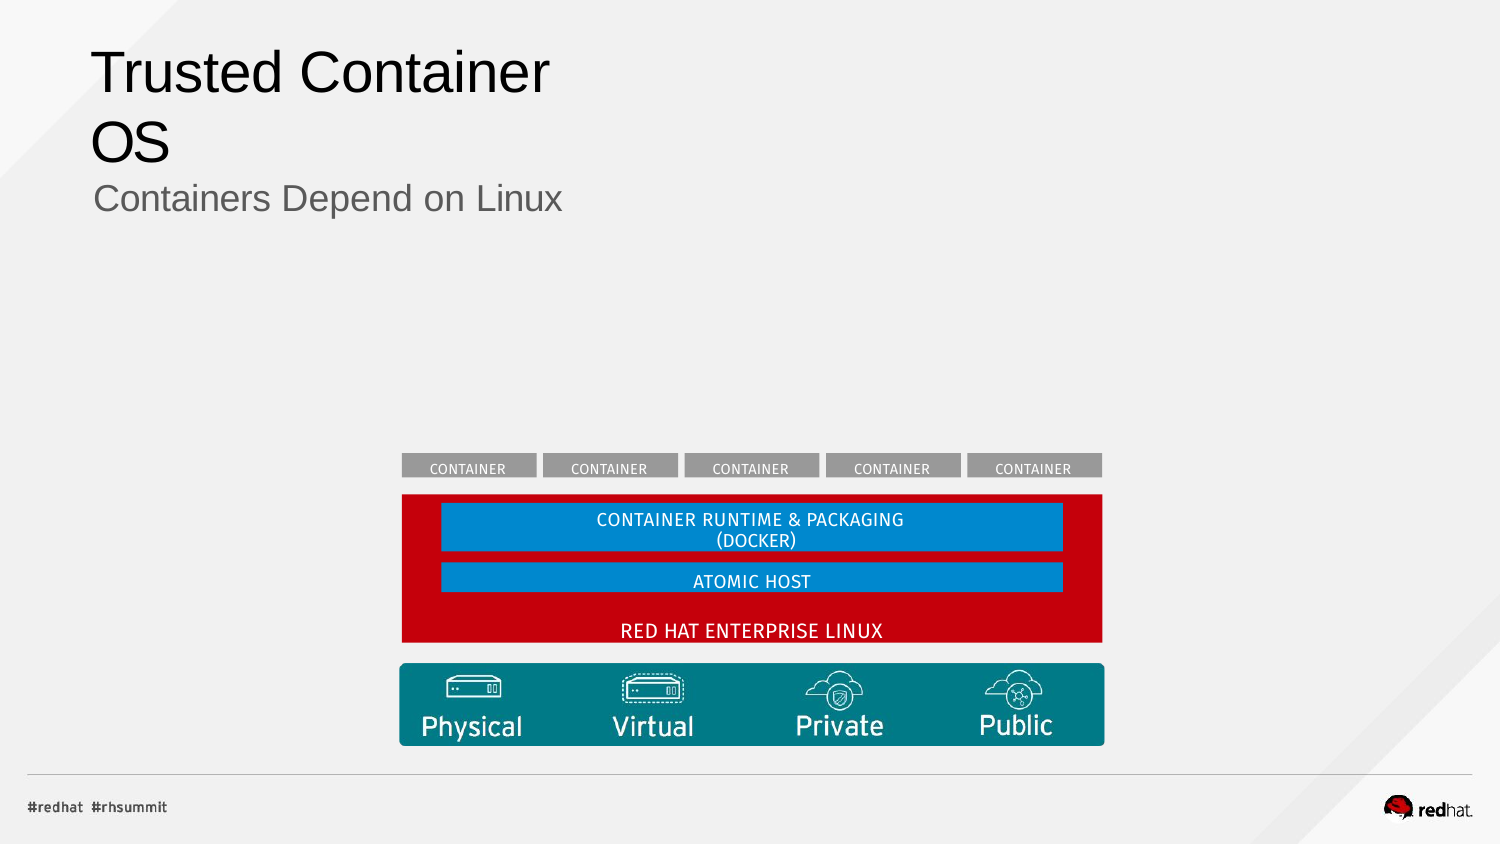

# Trusted Container OS
Containers Depend on Linux
CONTAINER
CONTAINER
CONTAINER
CONTAINER
CONTAINER

RED HAT ENTERPRISE LINUX
CONTAINER RUNTIME & PACKAGING  (DOCKER)
ATOMIC HOST